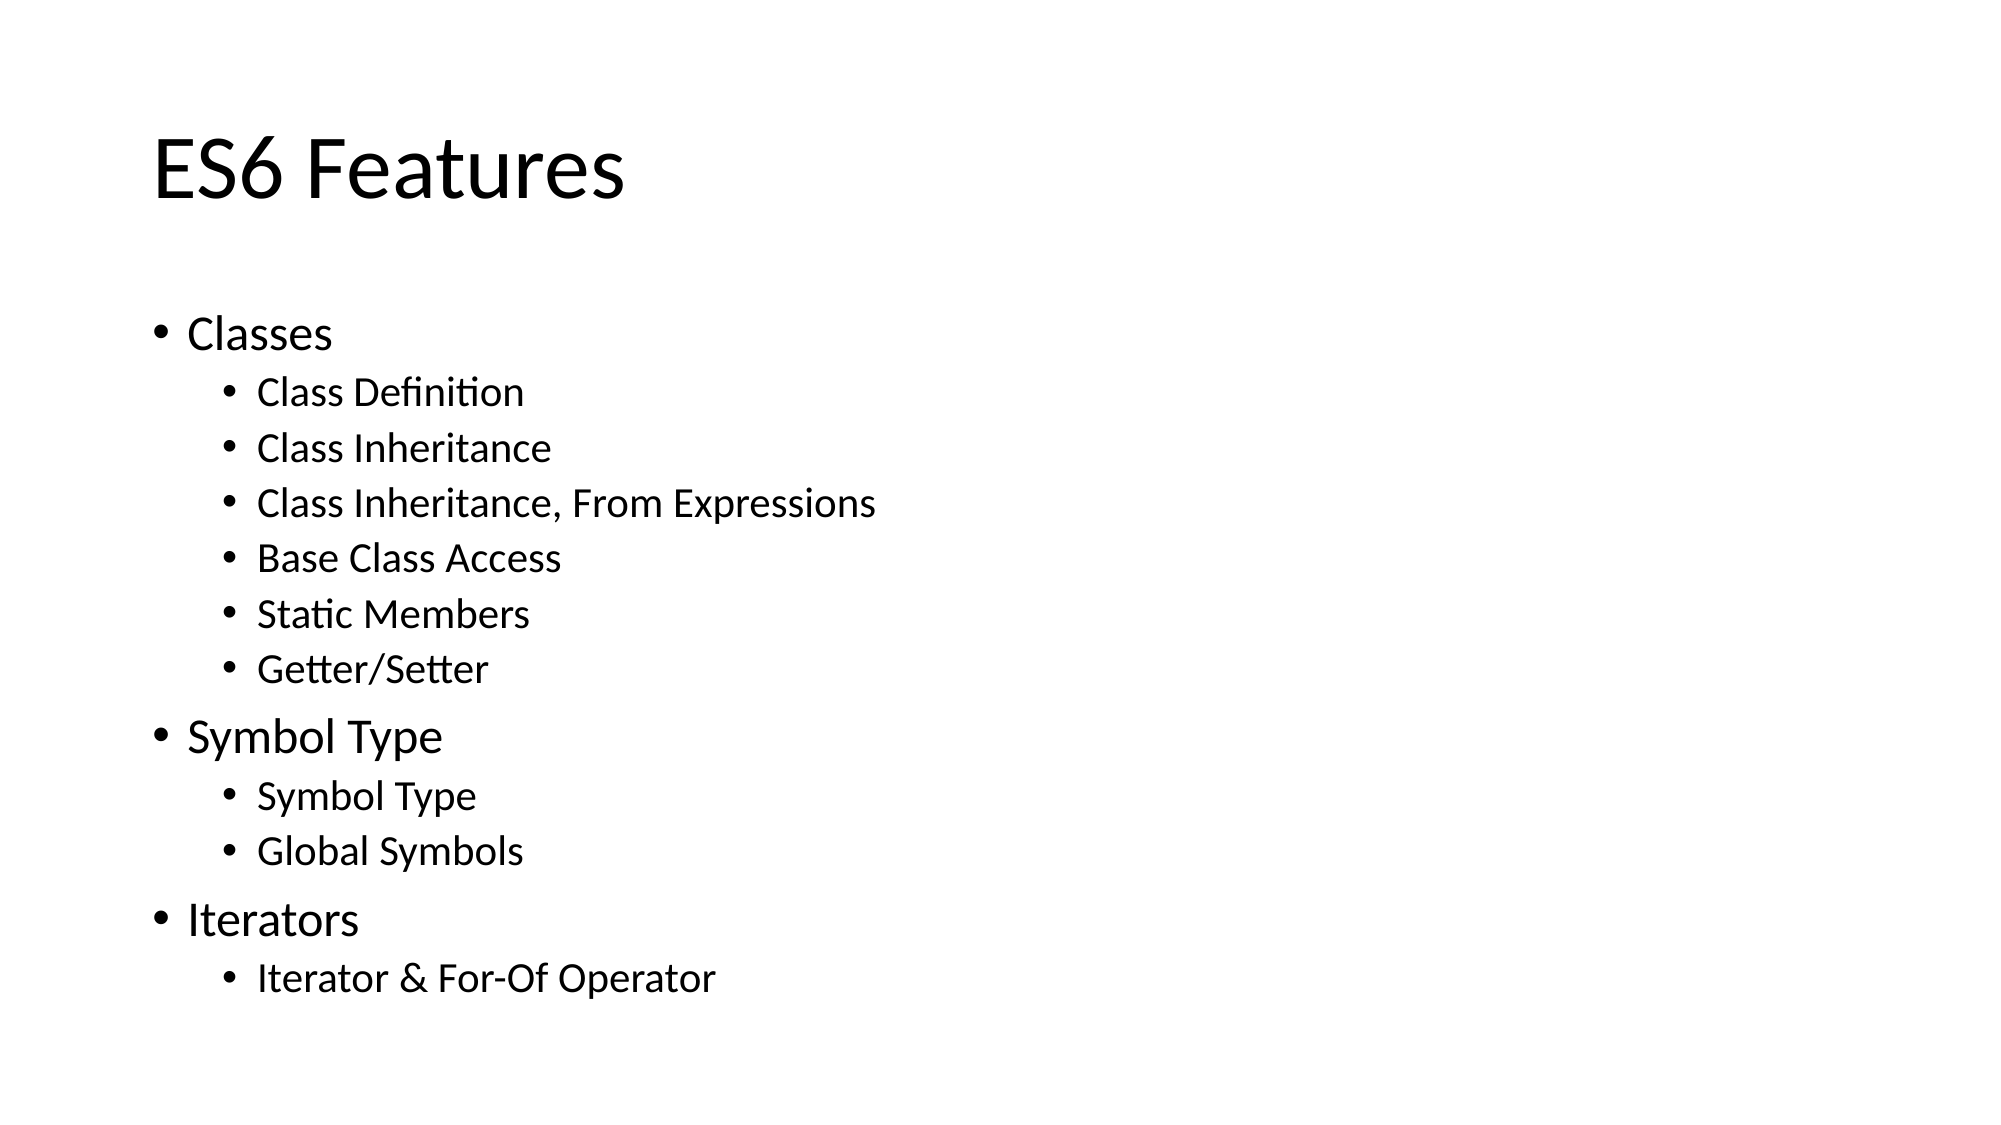

# ES6 Features
Classes
Class Definition
Class Inheritance
Class Inheritance, From Expressions
Base Class Access
Static Members
Getter/Setter
Symbol Type
Symbol Type
Global Symbols
Iterators
Iterator & For-Of Operator